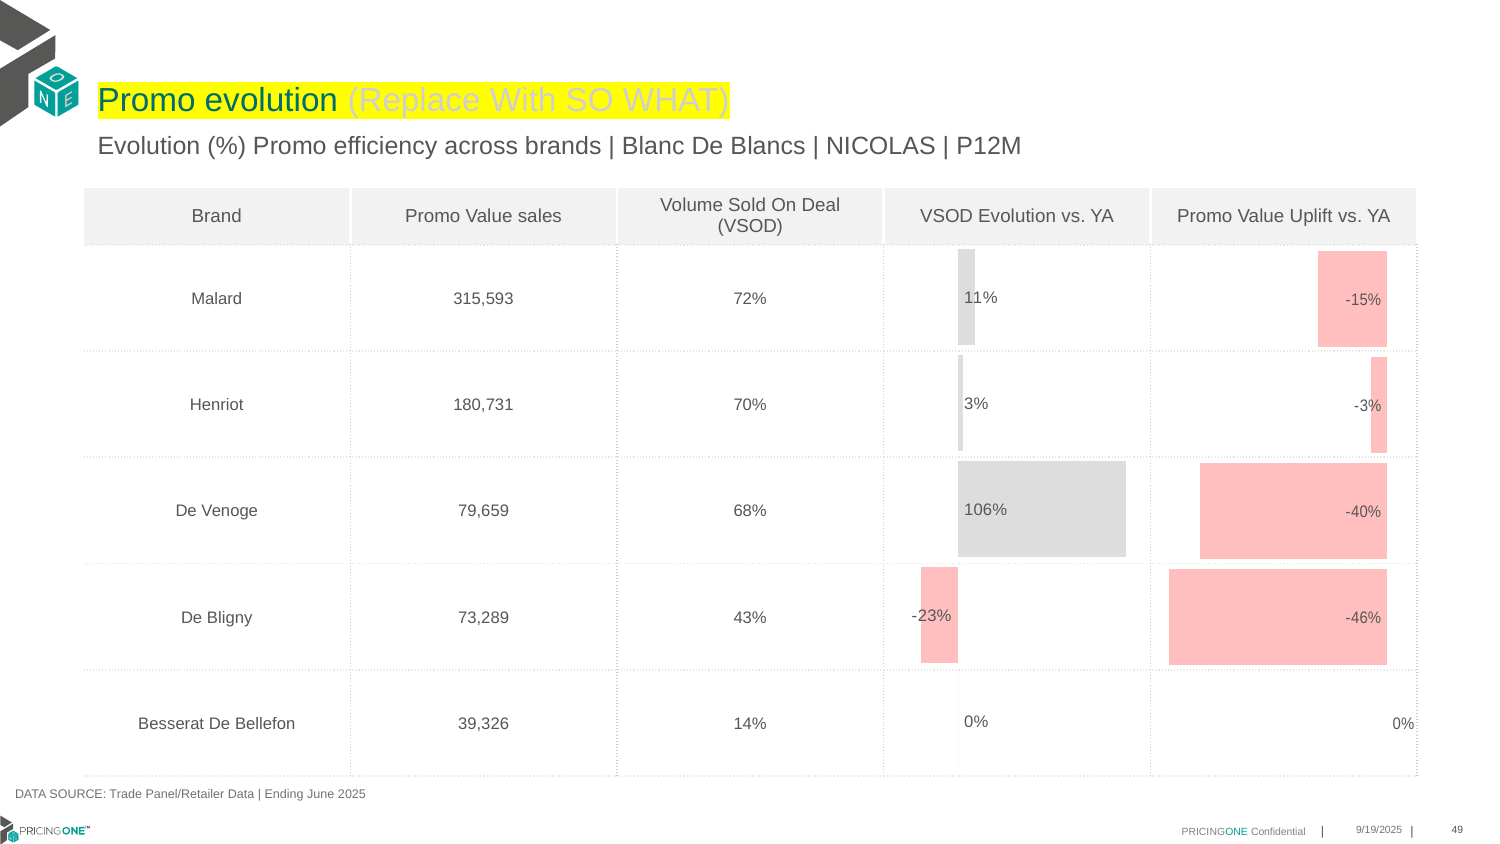

# Promo evolution (Replace With SO WHAT)
Evolution (%) Promo efficiency across brands | Blanc De Blancs | NICOLAS | P12M
| Brand | Promo Value sales | Volume Sold On Deal (VSOD) | VSOD Evolution vs. YA | Promo Value Uplift vs. YA |
| --- | --- | --- | --- | --- |
| Malard | 315,593 | 72% |  |  |
| Henriot | 180,731 | 70% |  |  |
| De Venoge | 79,659 | 68% |  |  |
| De Bligny | 73,289 | 43% |  |  |
| Besserat De Bellefon | 39,326 | 14% |  |  |

### Chart

| Category | VSOD Evaluation vs YA |
|---|---|
| Malard | 0.1080000000000001 |
| Henriot | 0.028999999999999915 |
| De Venoge | 1.061 |
| De Bligny | -0.23199999999999998 |
| Besserat De Bellefon | 0.0 |

### Chart

| Category | Promo Value Uplift vs YA |
|---|---|
| Malard | -0.14694900643636222 |
| Henriot | -0.03440606212640096 |
| De Venoge | -0.39528404591358957 |
| De Bligny | -0.4618494674759478 |
| Besserat De Bellefon | 0.0 |
DATA SOURCE: Trade Panel/Retailer Data | Ending June 2025

9/19/2025
49